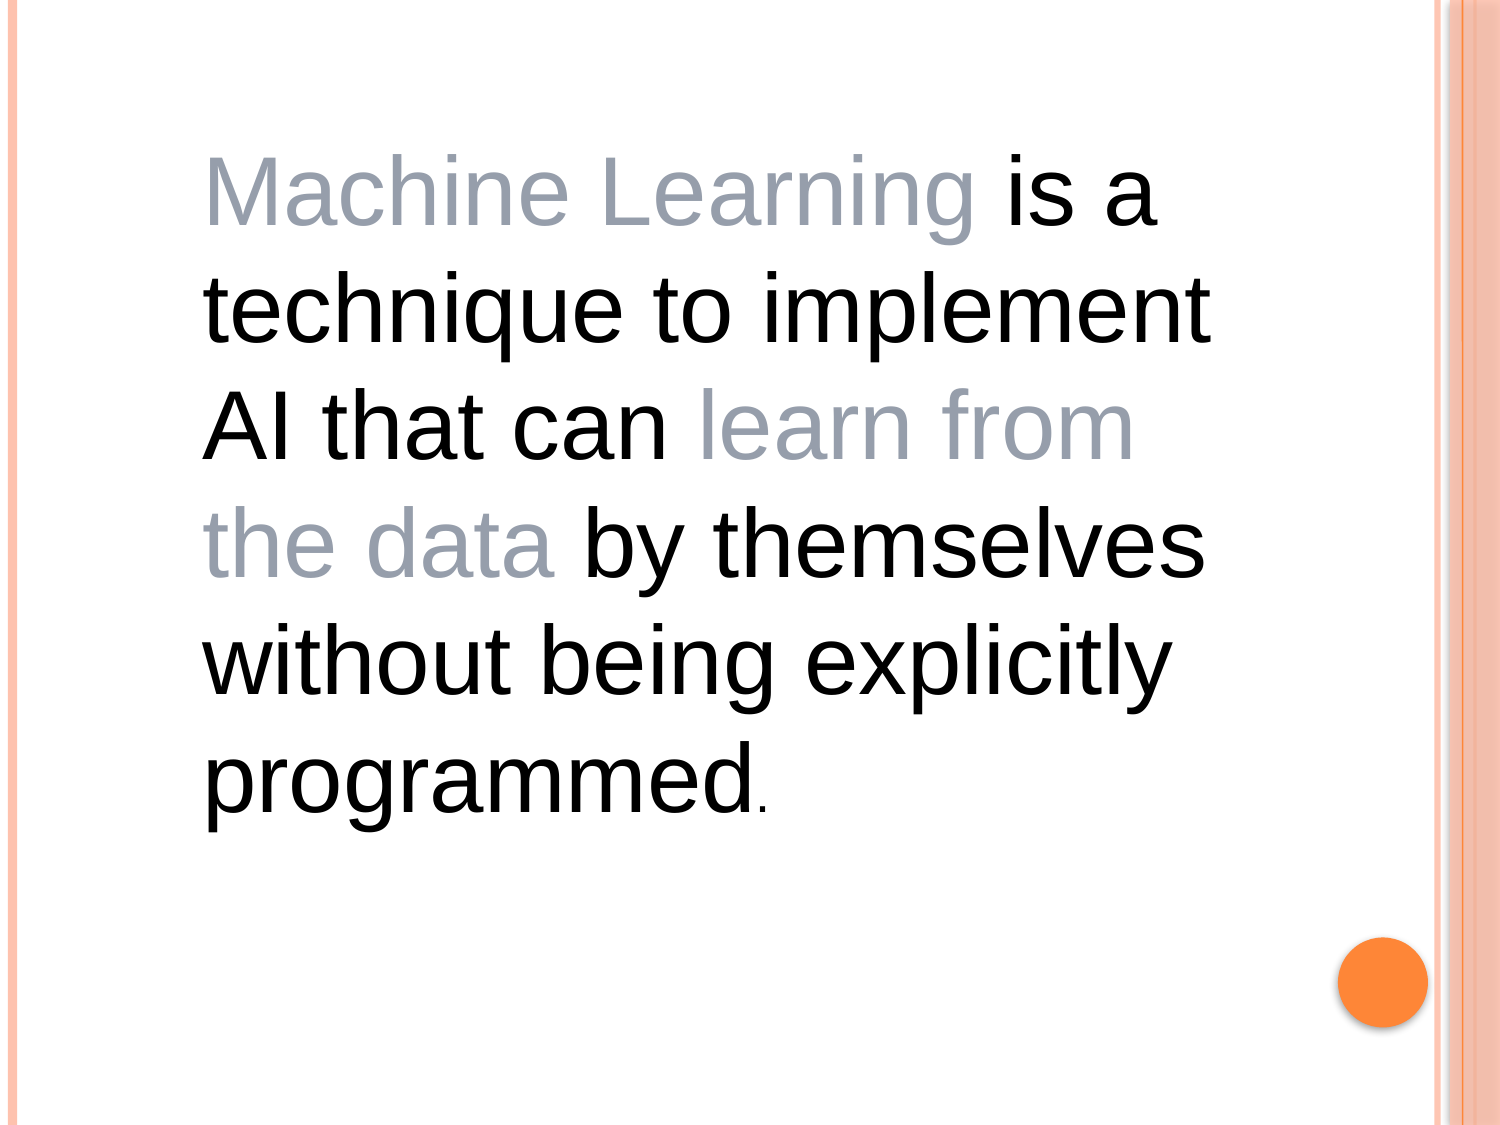

Machine Learning is a technique to implement AI that can learn from the data by themselves without being explicitly programmed.